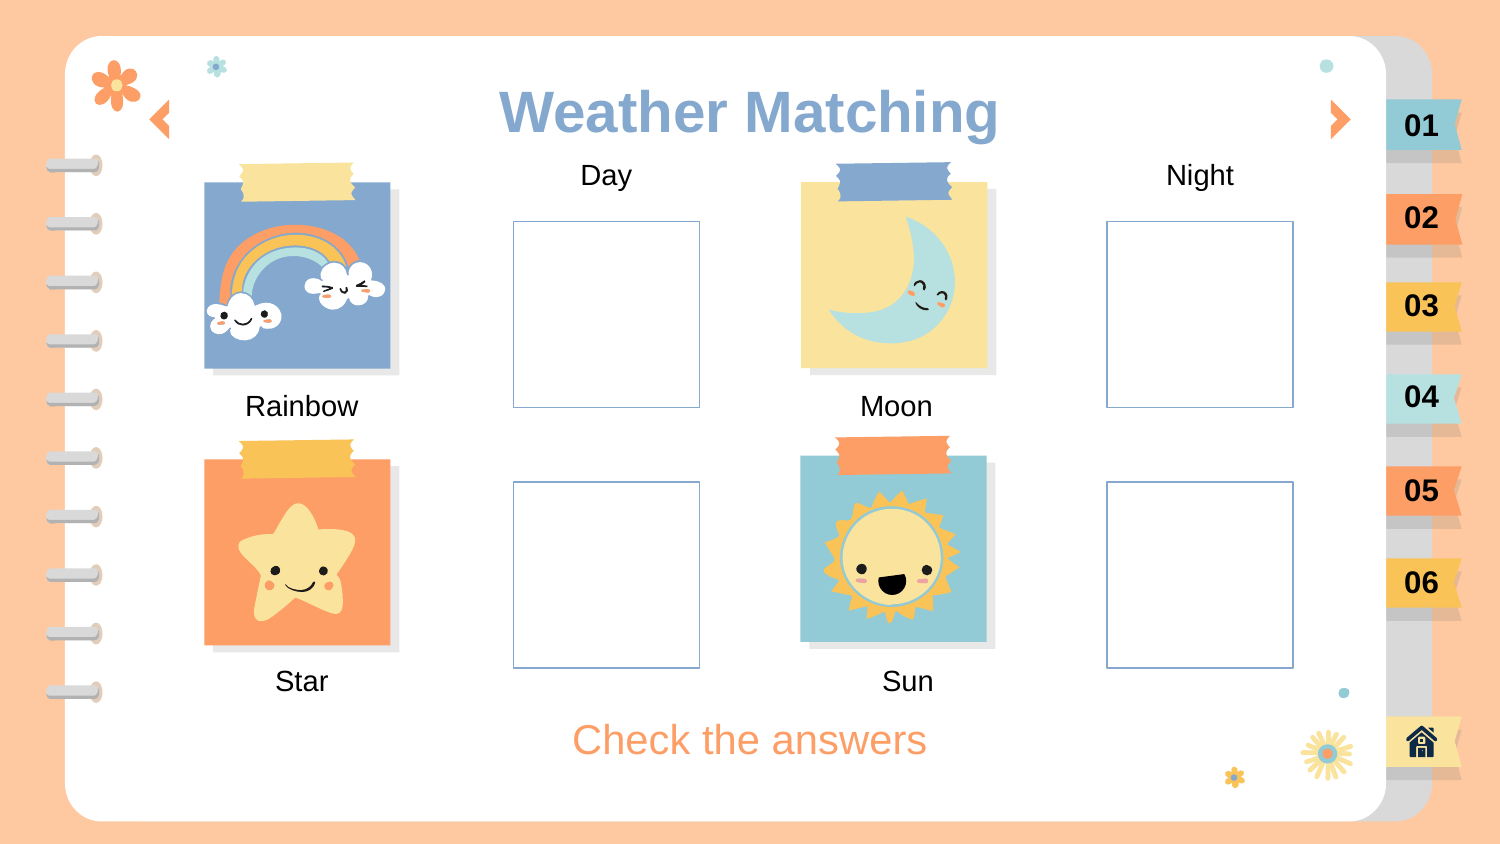

# Weather Matching
01

Day
Night
02

03
04

Rainbow
Moon
05

06
Star
Sun
Check the answers